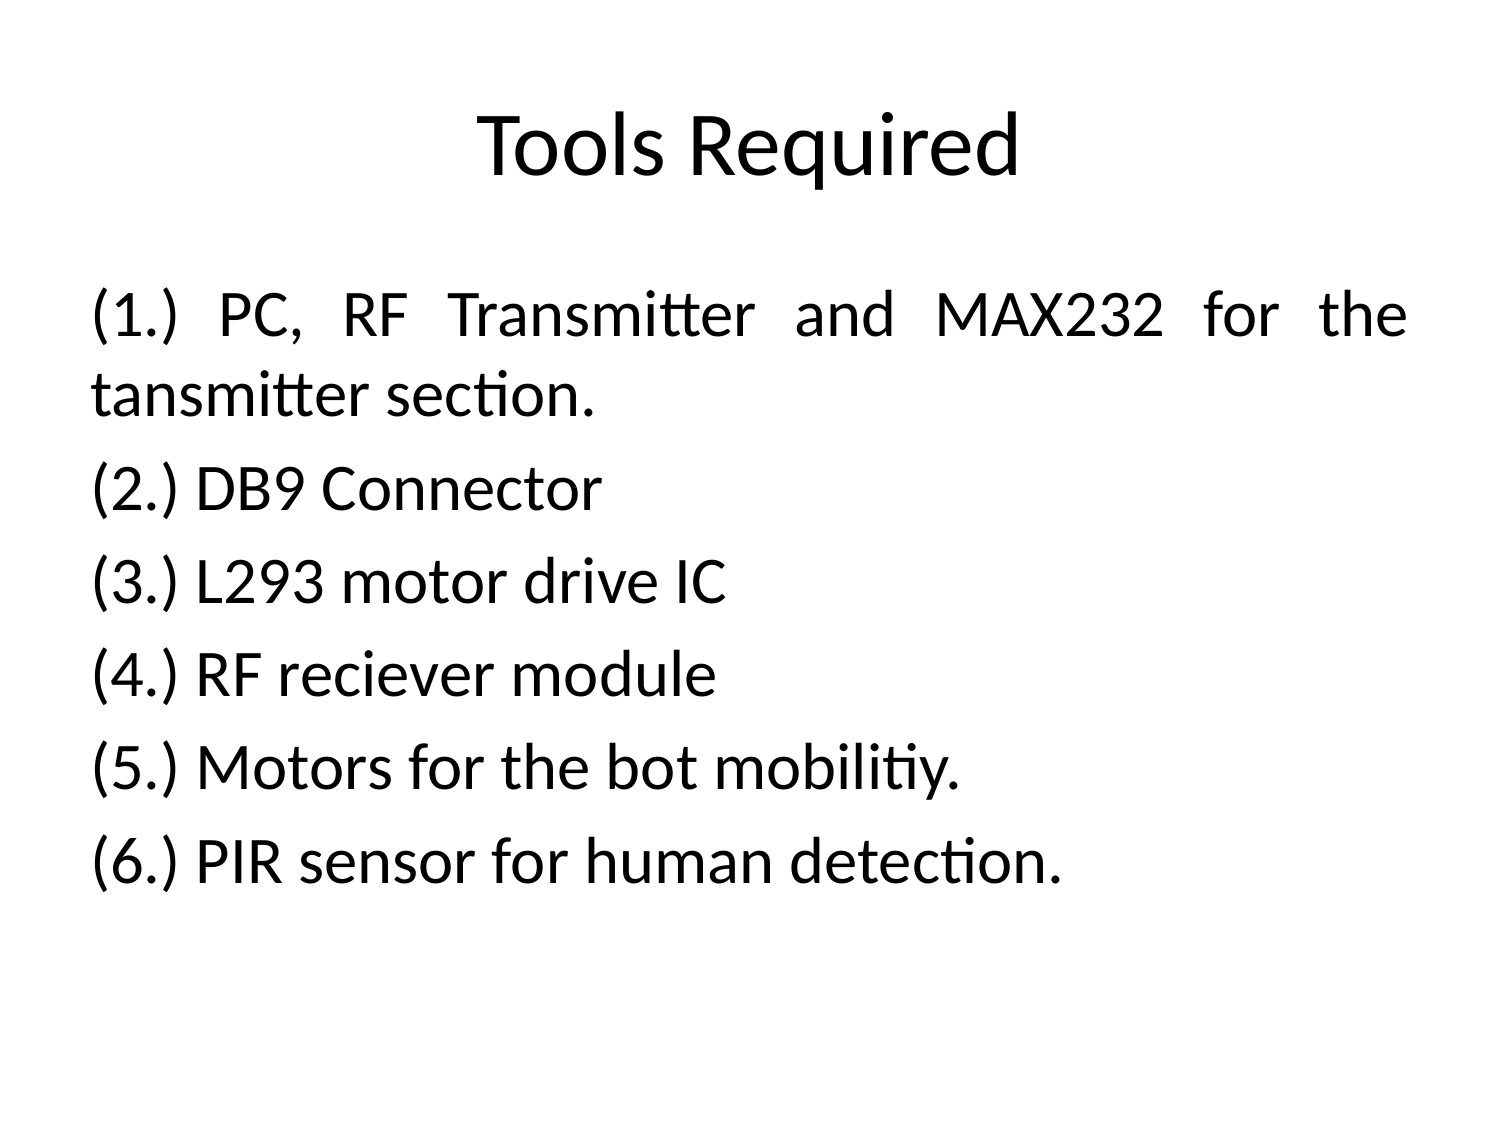

# Tools Required
(1.) PC, RF Transmitter and MAX232 for the tansmitter section.
(2.) DB9 Connector
(3.) L293 motor drive IC
(4.) RF reciever module
(5.) Motors for the bot mobilitiy.
(6.) PIR sensor for human detection.